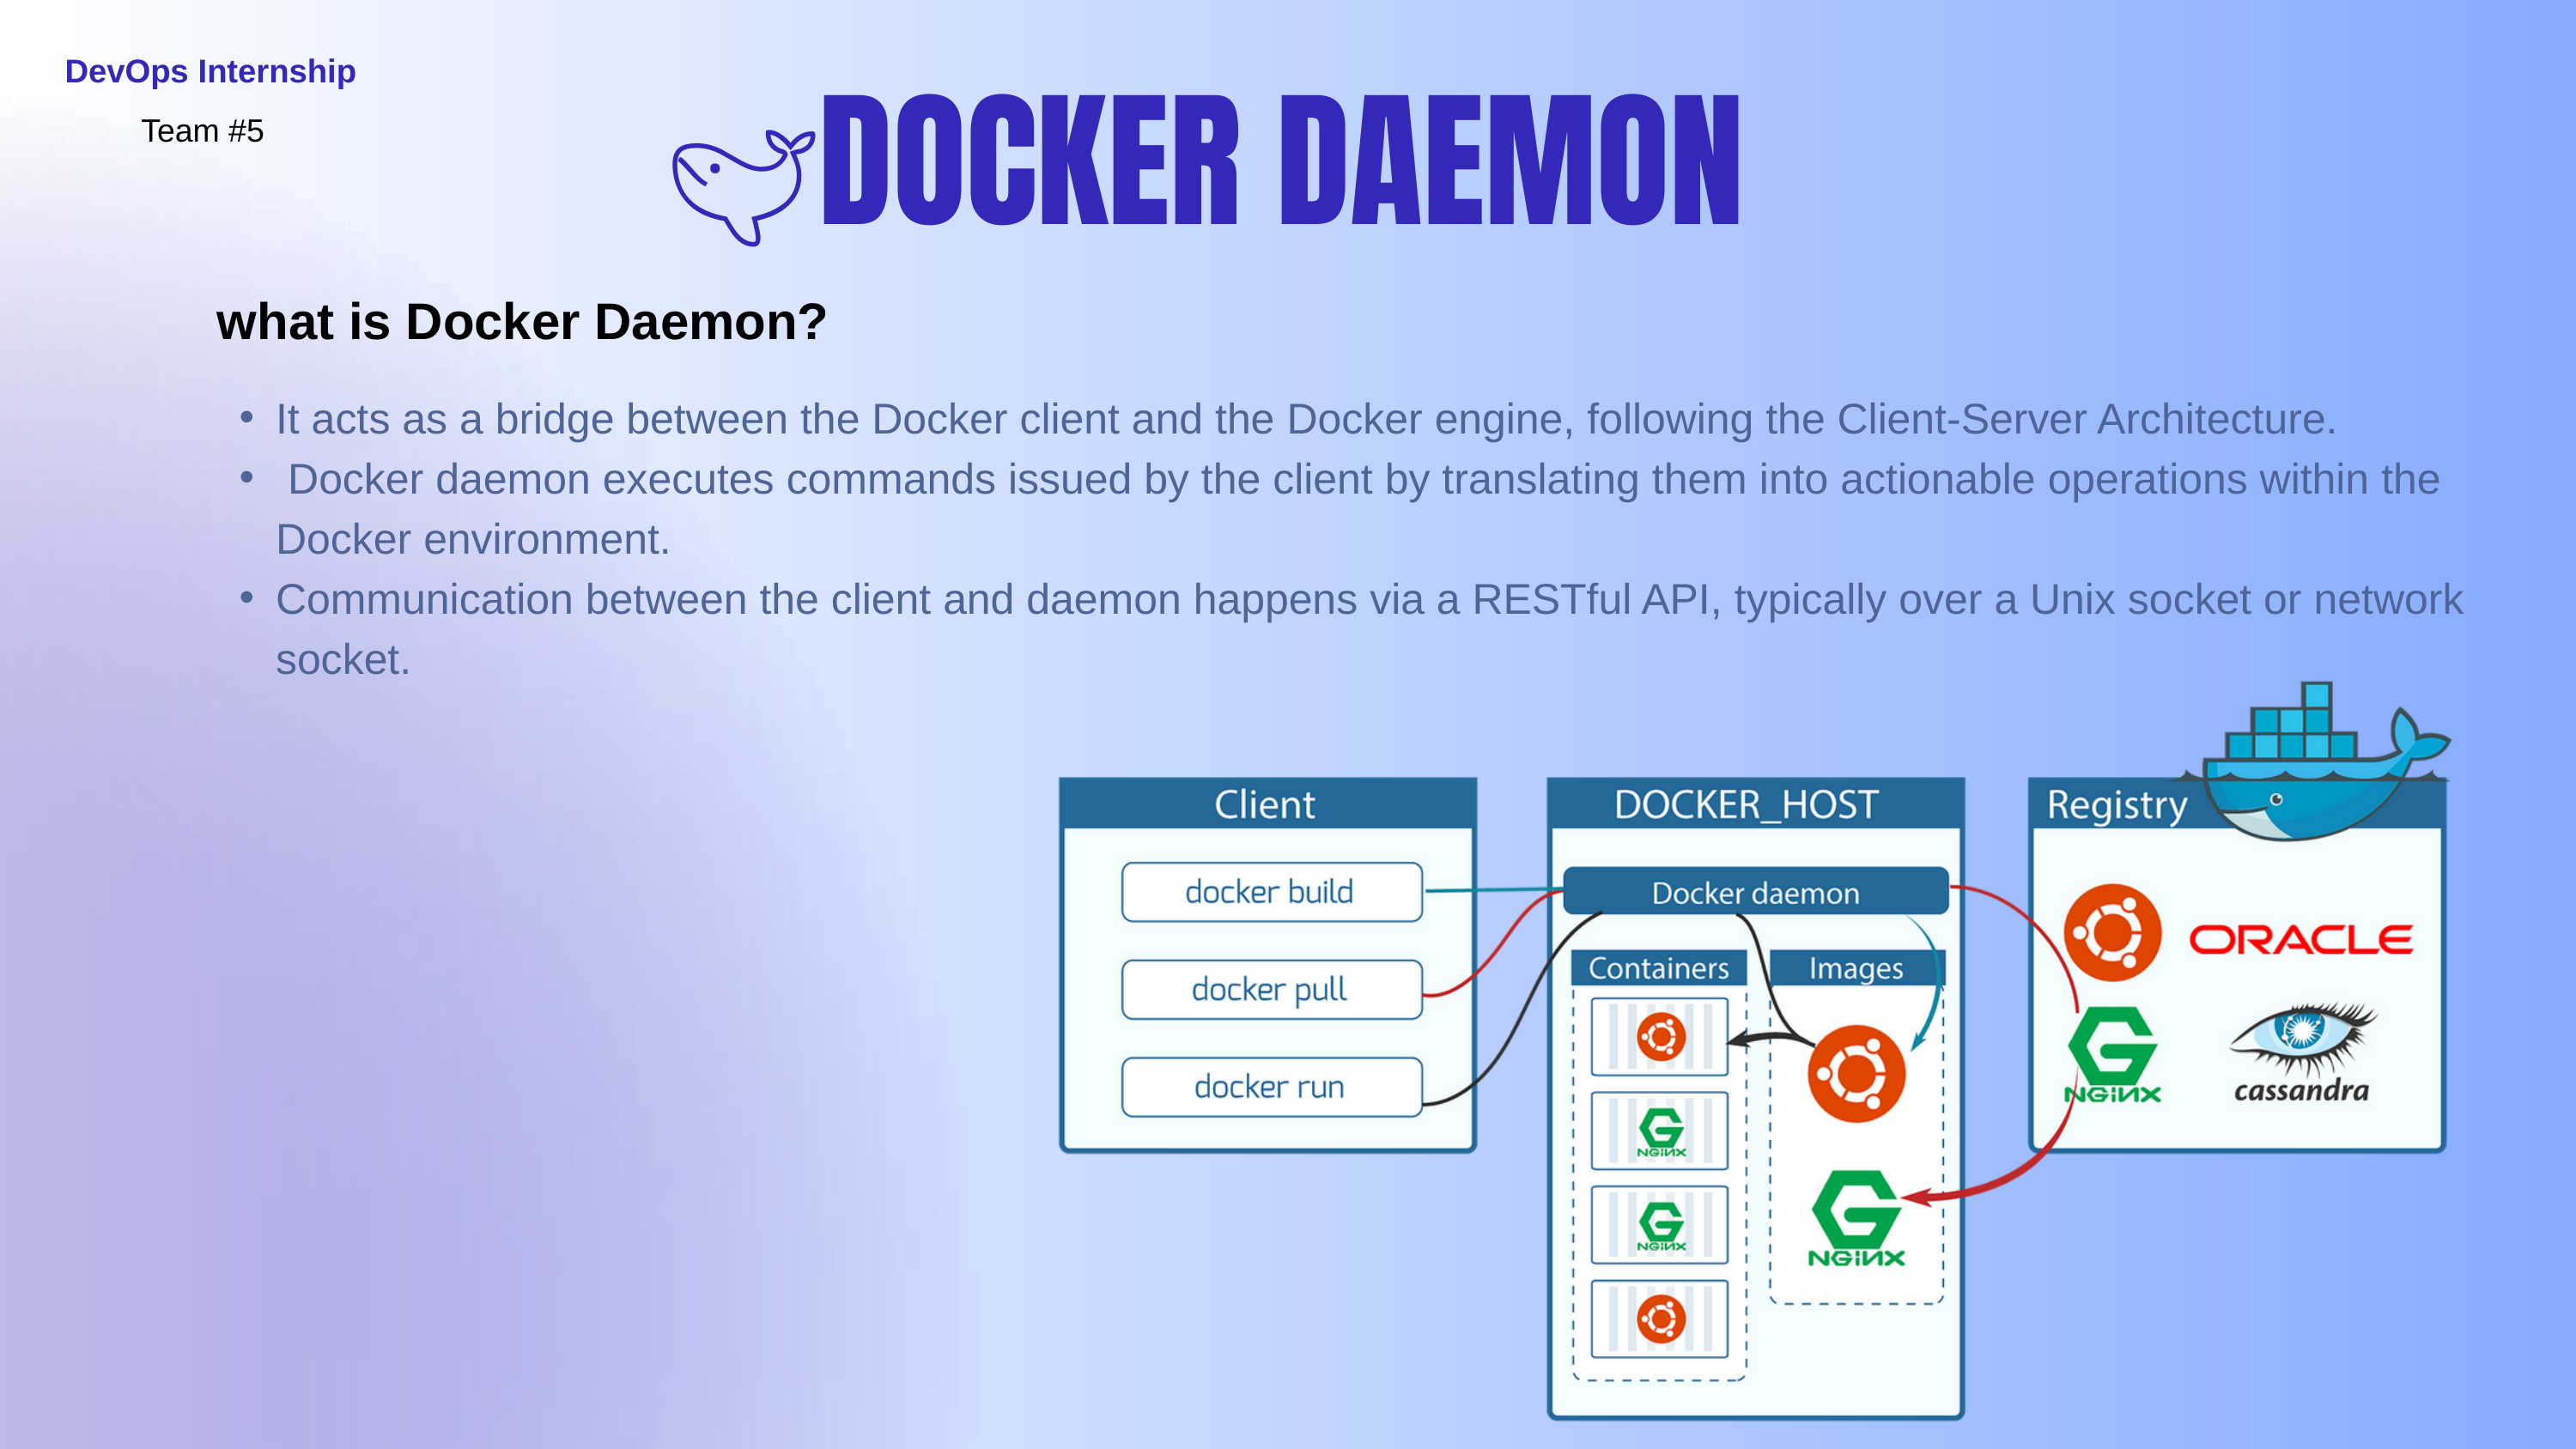

DevOps Internship
🐋DOCKER DAEMON

Team #5
what is Docker Daemon?
It acts as a bridge between the Docker client and the Docker engine, following the Client-Server Architecture.
 Docker daemon executes commands issued by the client by translating them into actionable operations within the Docker environment.
Communication between the client and daemon happens via a RESTful API, typically over a Unix socket or network socket.